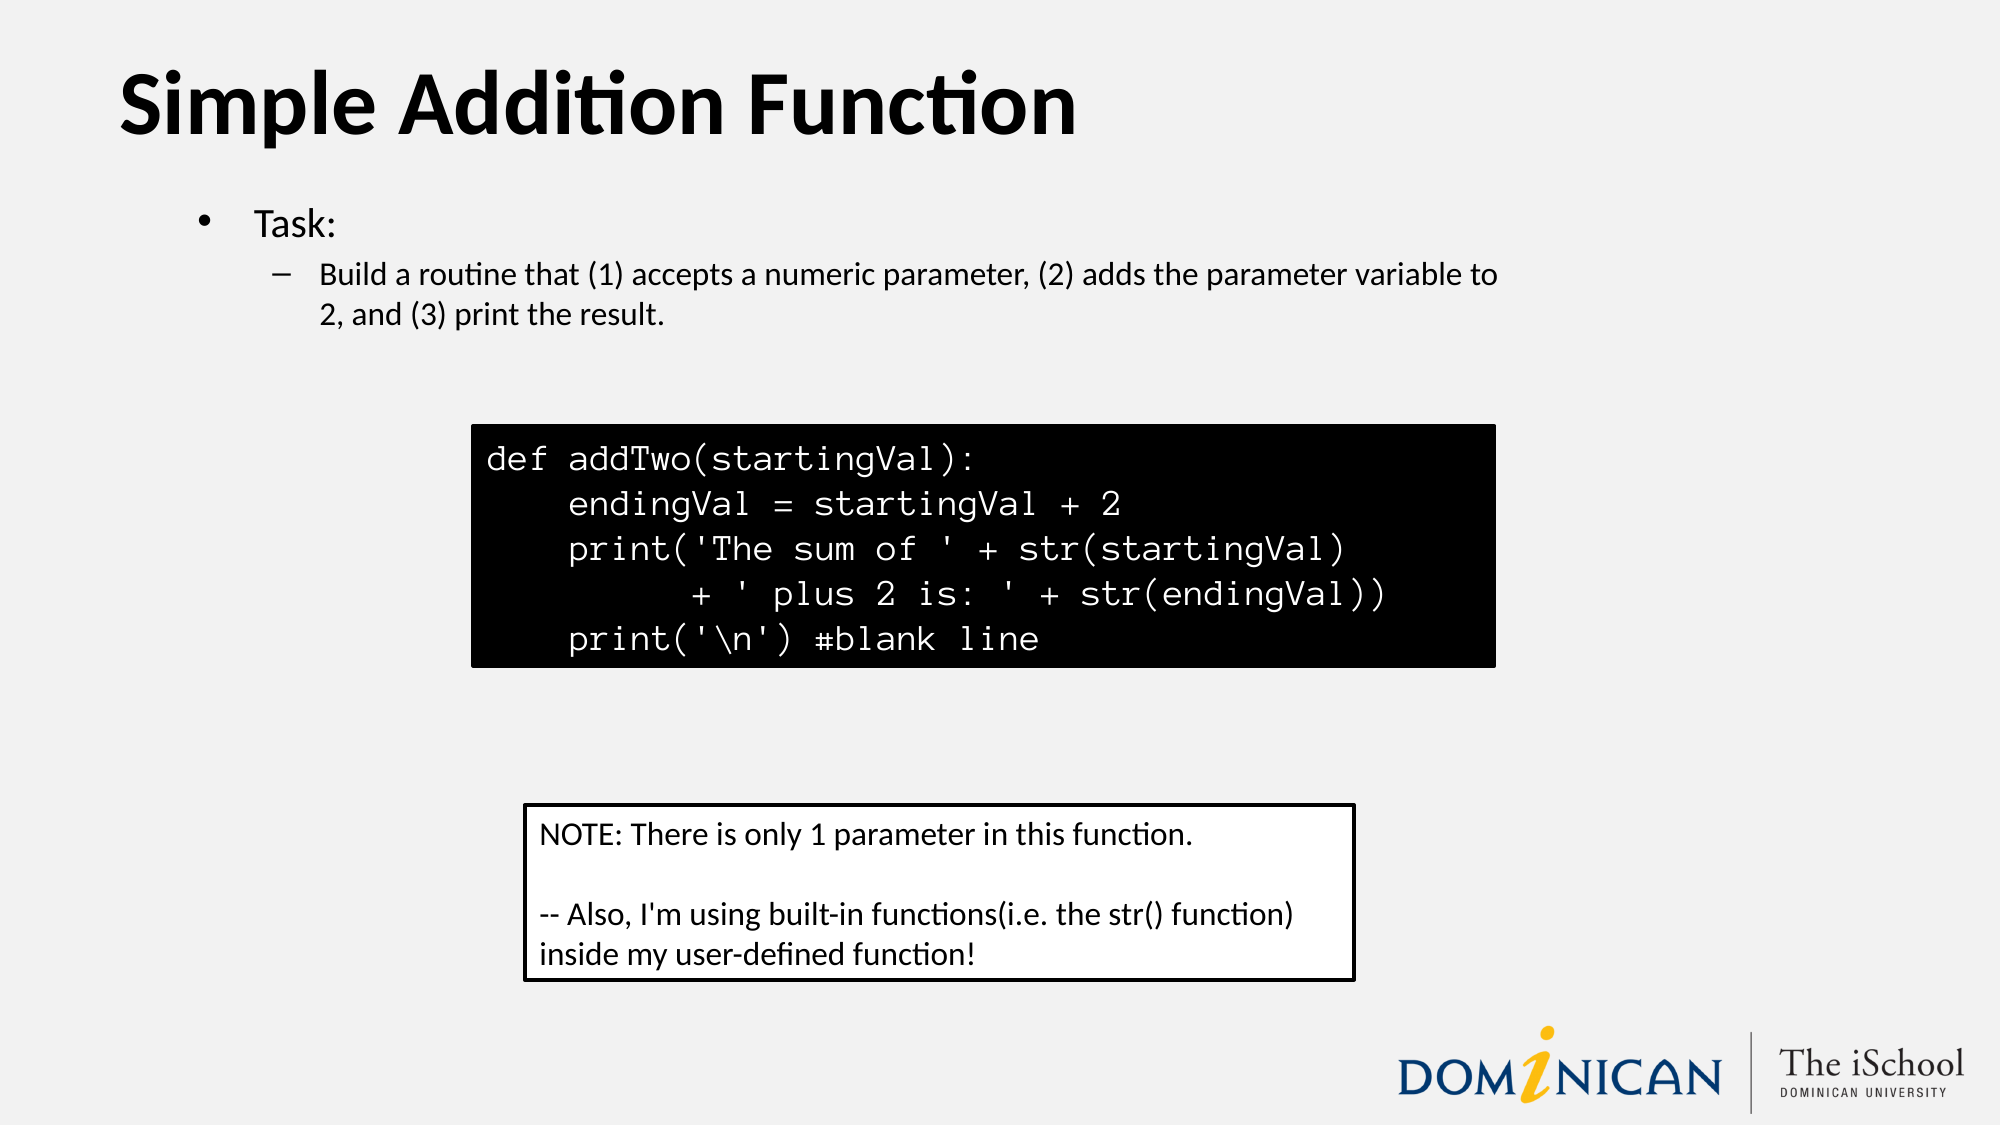

# Simple Addition Function
Task:
Build a routine that (1) accepts a numeric parameter, (2) adds the parameter variable to 2, and (3) print the result.

def addTwo(startingVal):
    endingVal = startingVal + 2
    print('The sum of ' + str(startingVal)
          + ' plus 2 is: ' + str(endingVal))
    print('\n') #blank line
NOTE: There is only 1 parameter in this function.

-- Also, I'm using built-in functions(i.e. the str() function) inside my user-defined function!